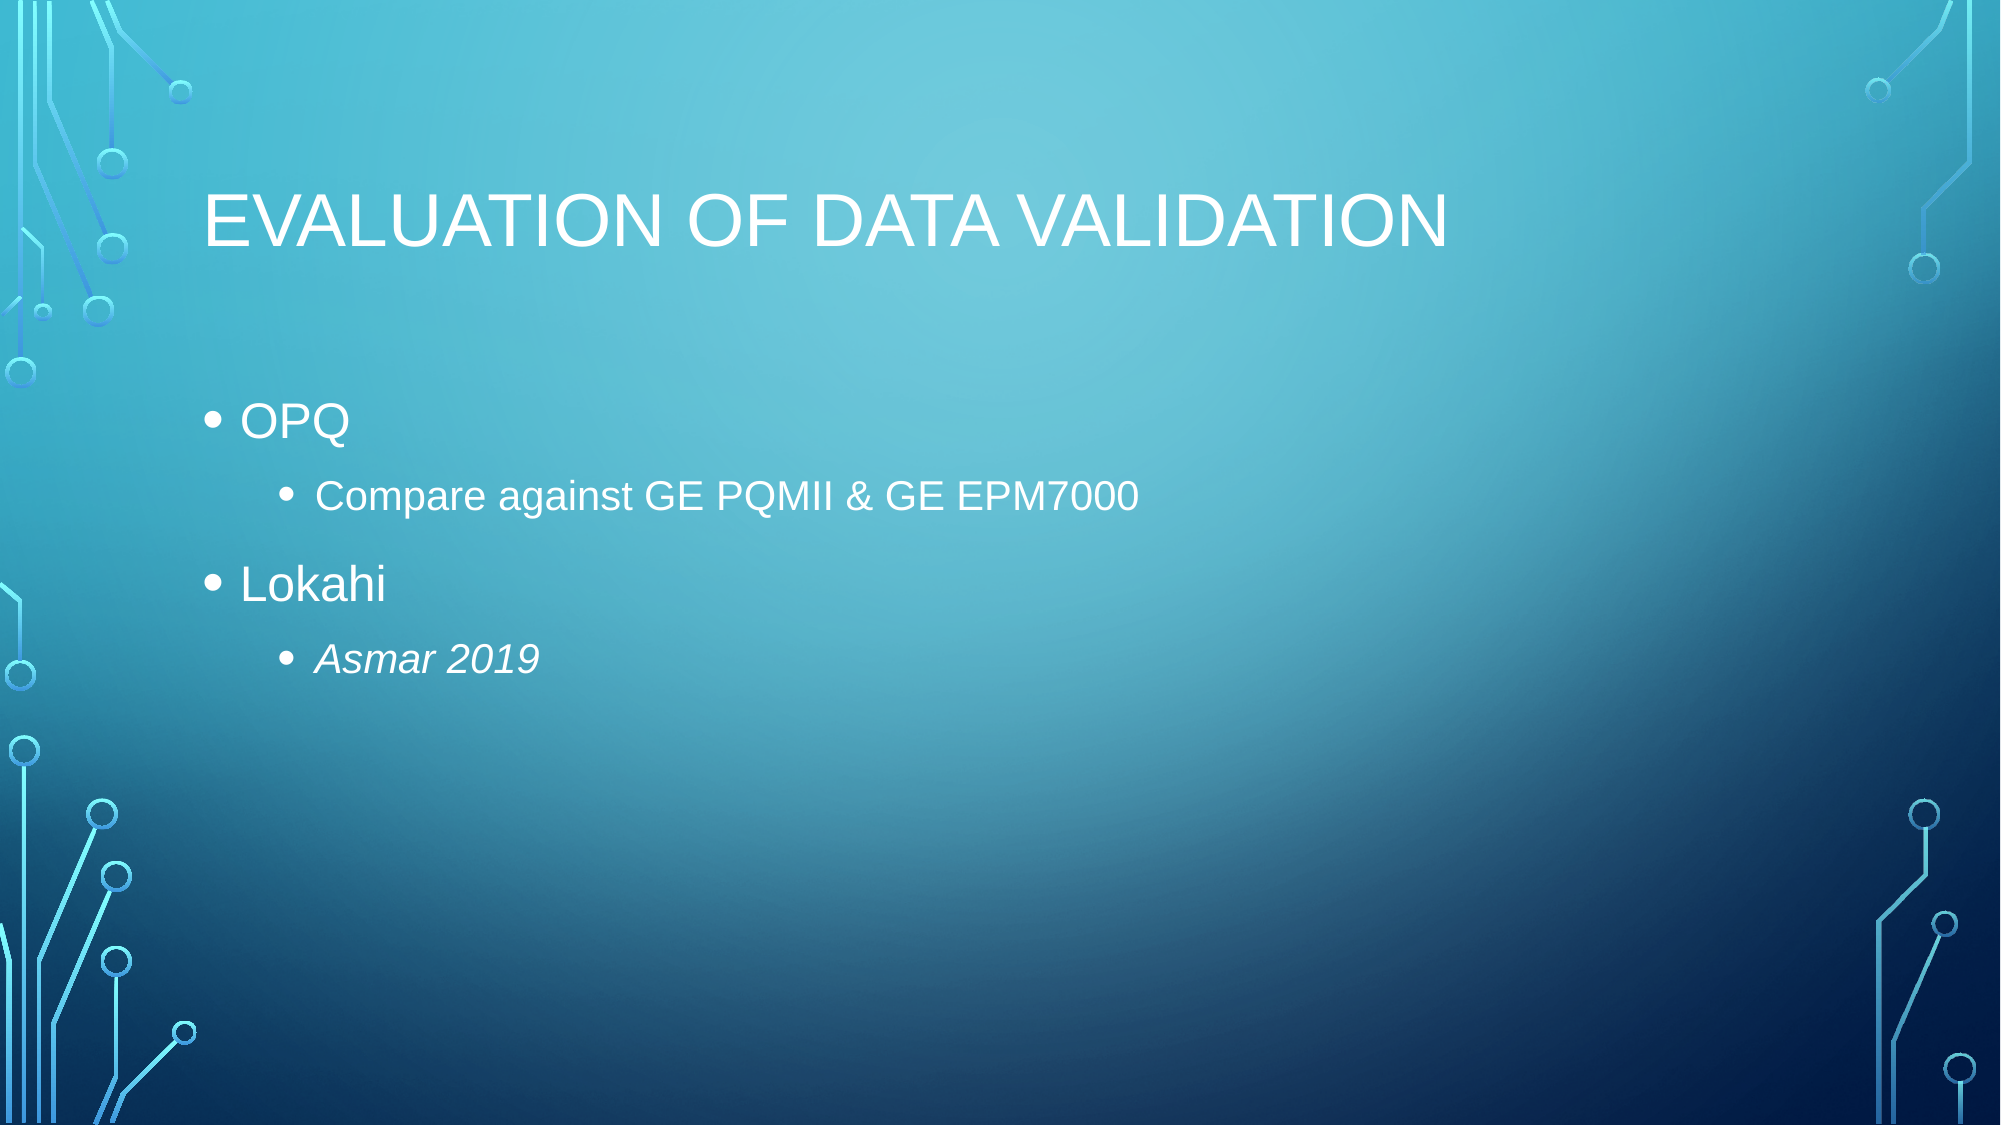

# Evaluation of data validation
OPQ
Compare against GE PQMII & GE EPM7000
Lokahi
Asmar 2019